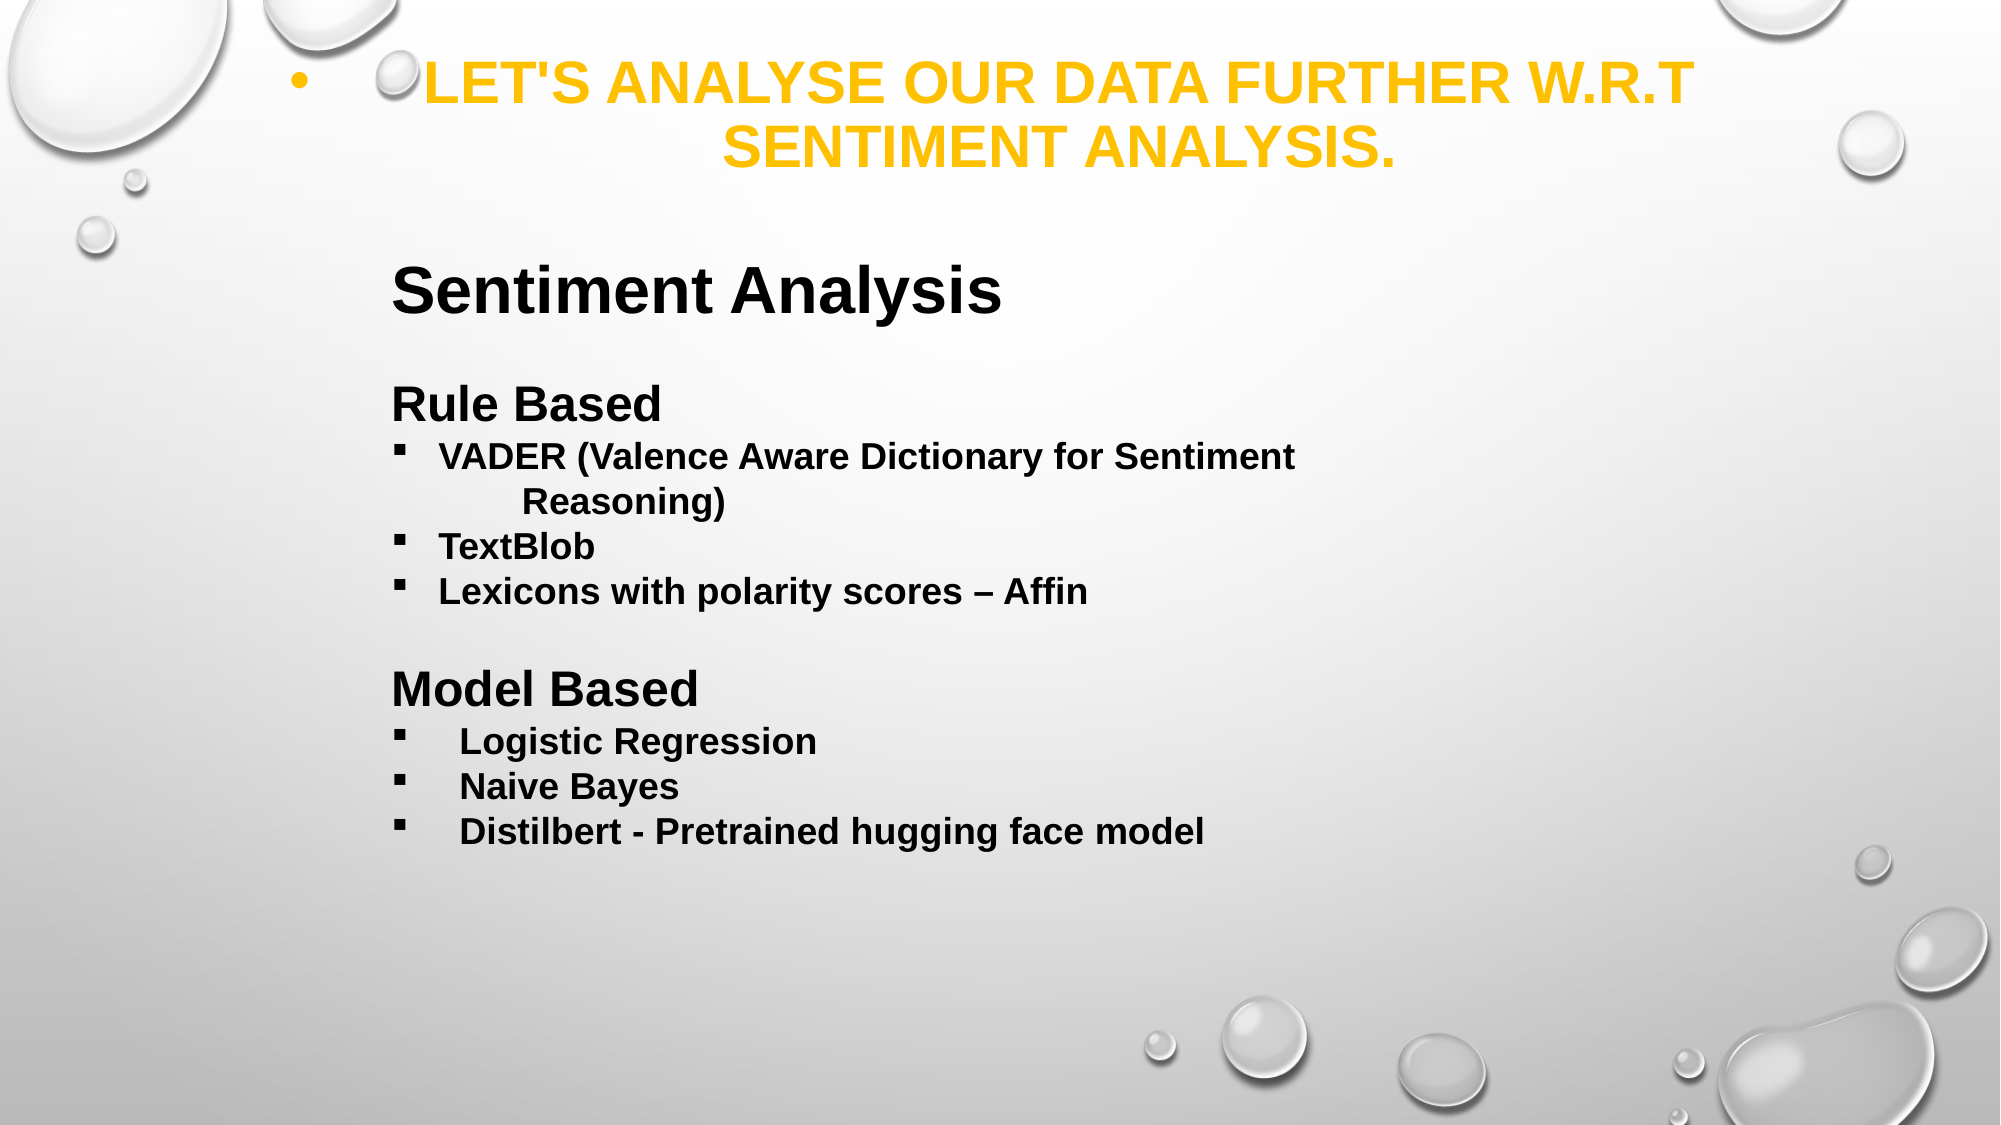

# Let's analyse our data further w.r.t Sentiment Analysis.
Sentiment Analysis

Rule Based
VADER (Valence Aware Dictionary for Sentiment           Reasoning)
TextBlob
Lexicons with polarity scores – Affin

Model Based
  Logistic Regression
  Naive Bayes
  Distilbert - Pretrained hugging face model